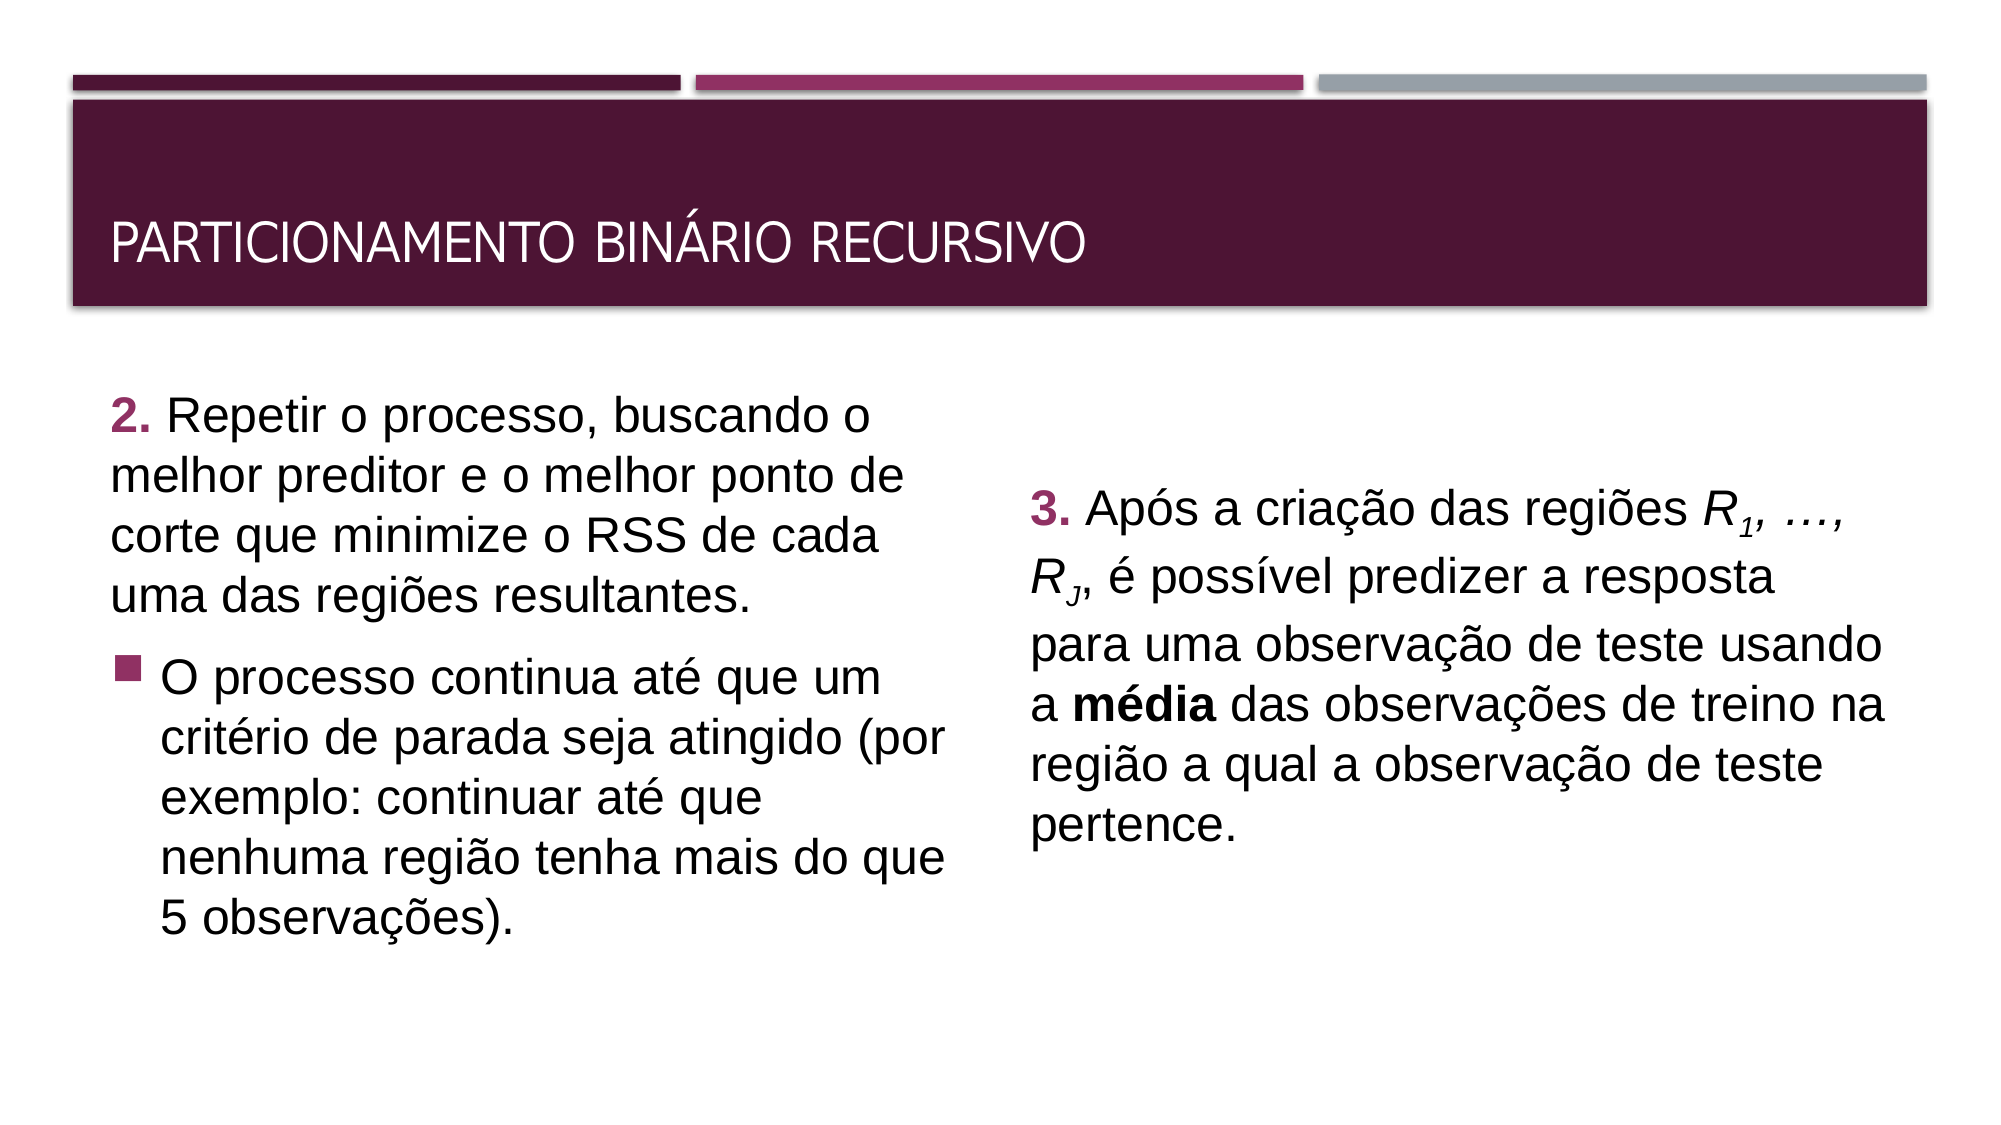

# PARTICIONAMENTO BINÁRIO RECURSIVO
2. Repetir o processo, buscando o melhor preditor e o melhor ponto de corte que minimize o RSS de cada uma das regiões resultantes.
O processo continua até que um critério de parada seja atingido (por exemplo: continuar até que nenhuma região tenha mais do que 5 observações).
3. Após a criação das regiões R1, …, RJ, é possível predizer a resposta para uma observação de teste usando a média das observações de treino na região a qual a observação de teste pertence.